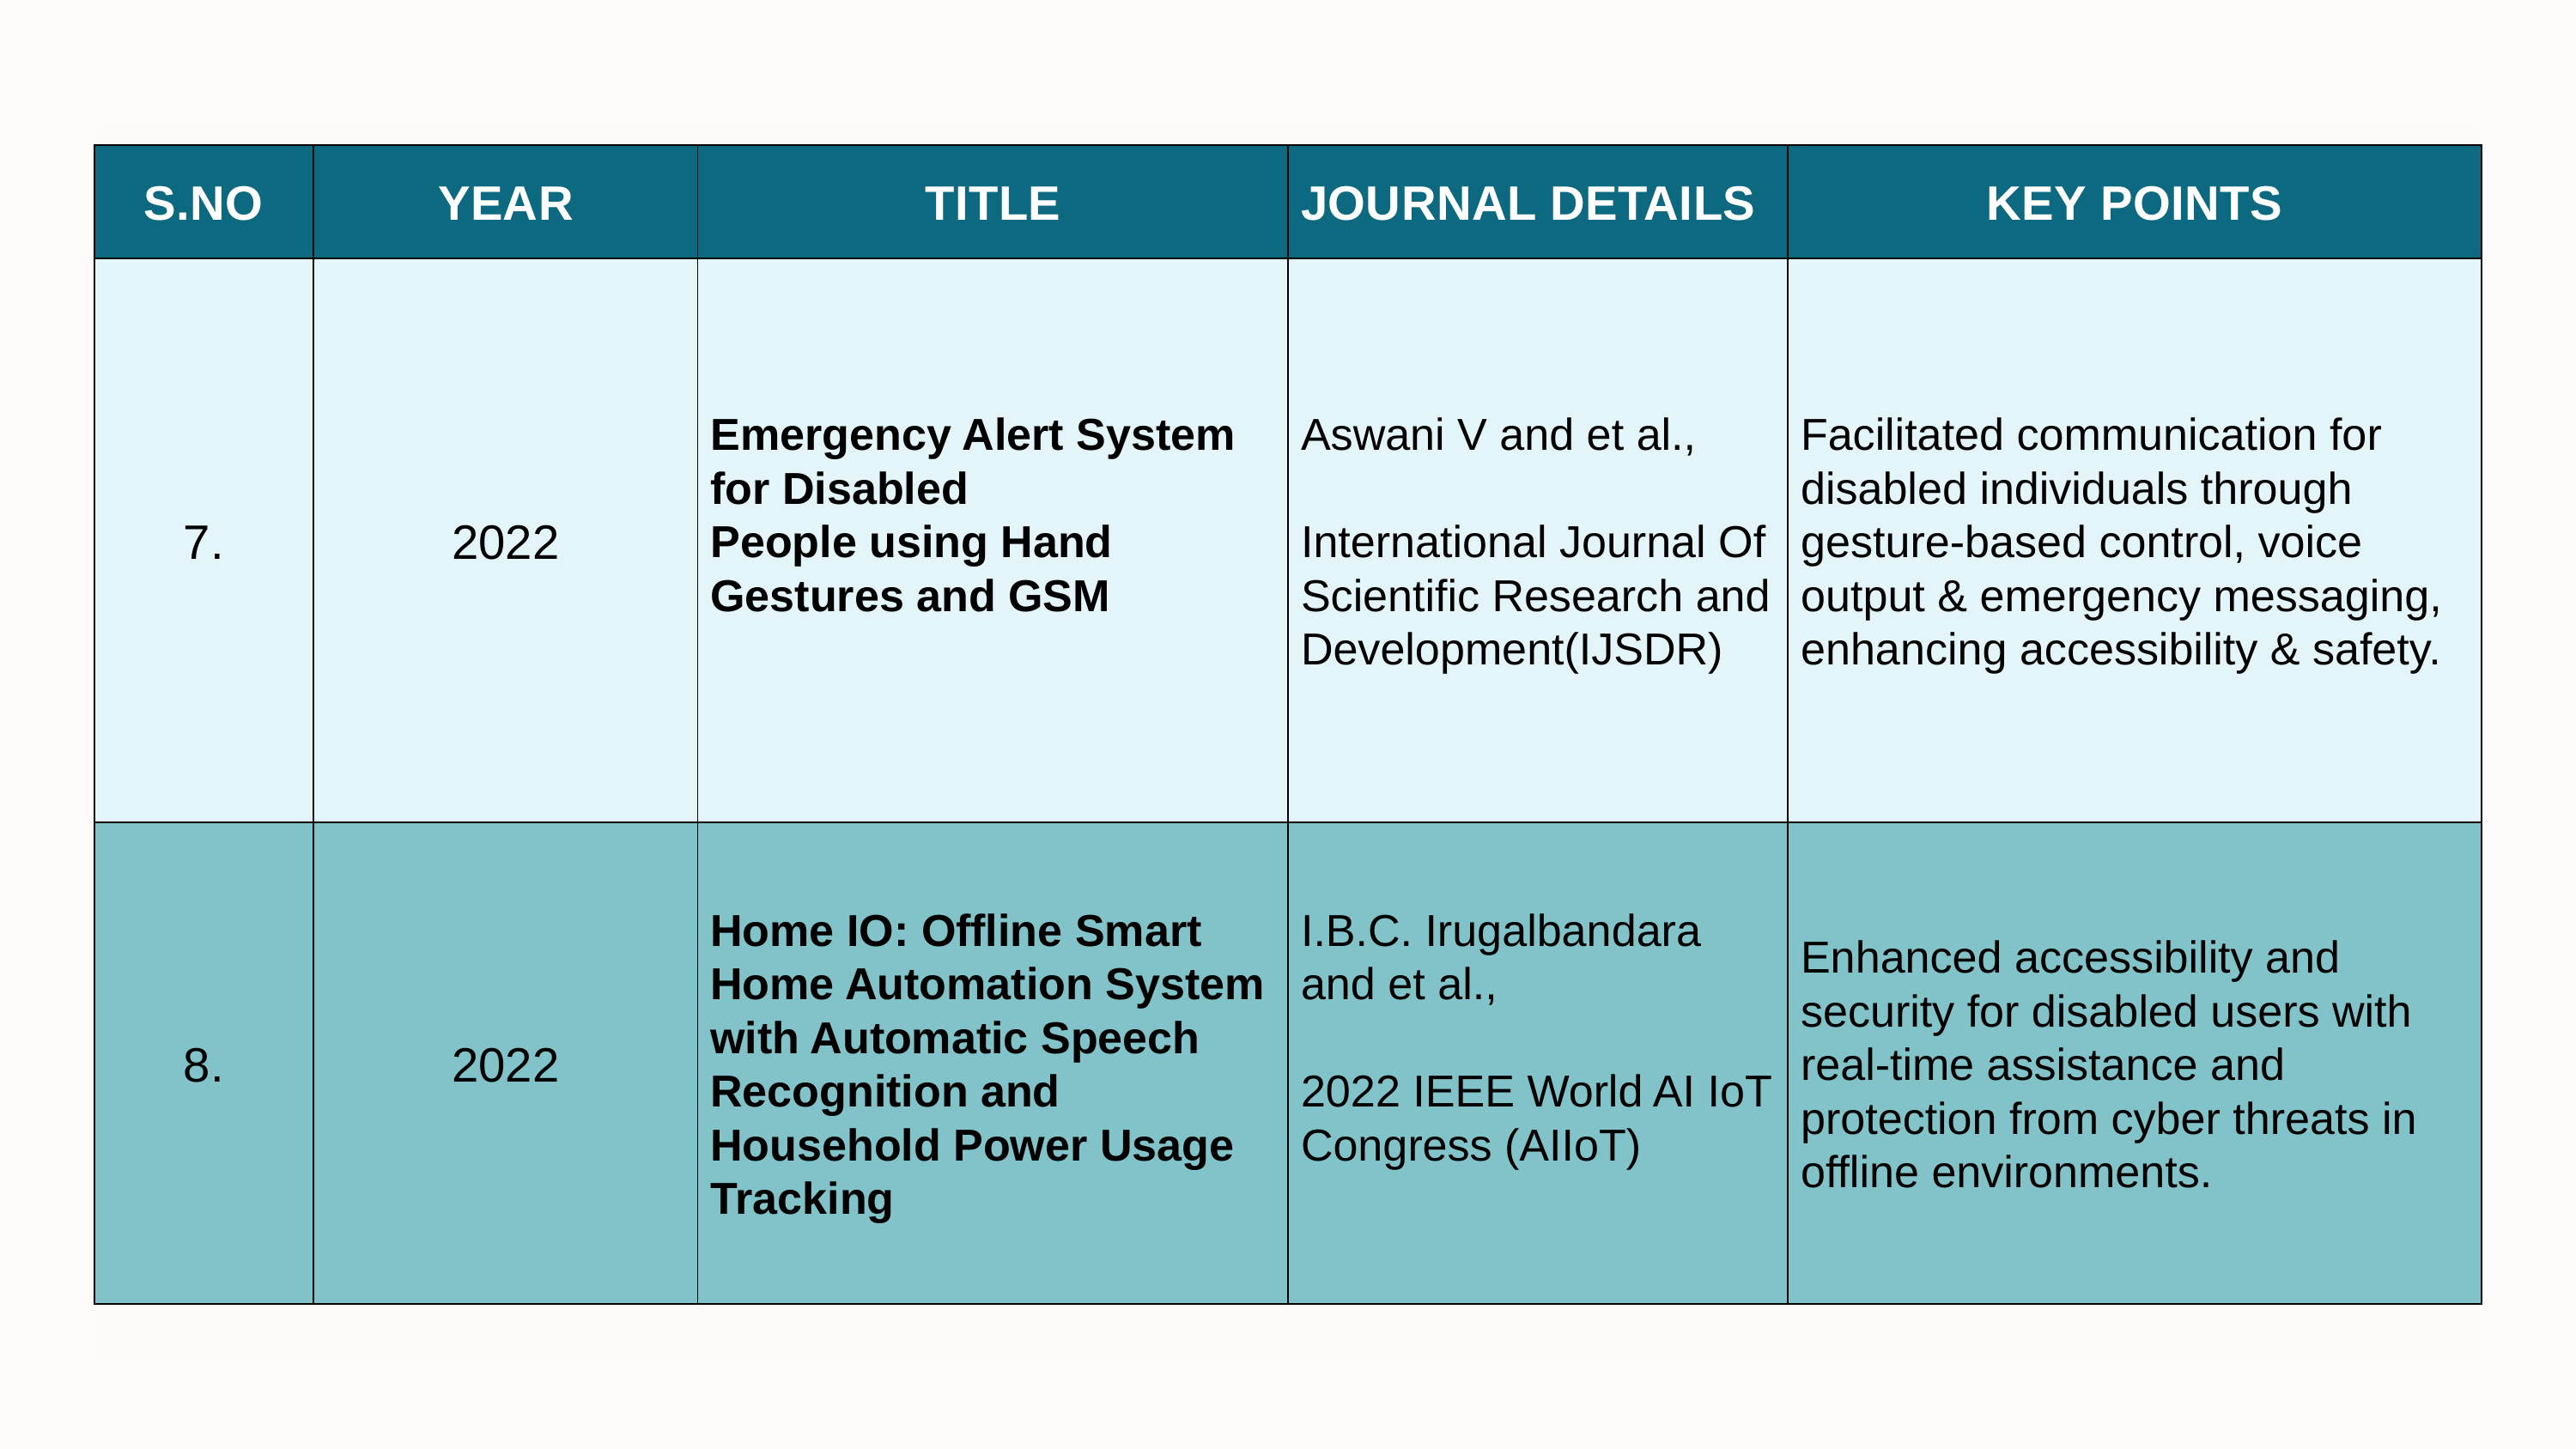

| S.NO | YEAR | TITLE | JOURNAL DETAILS | KEY POINTS |
| --- | --- | --- | --- | --- |
| 7. | 2022 | Emergency Alert System for Disabled People using Hand Gestures and GSM | Aswani V and et al., International Journal Of Scientific Research and Development(IJSDR) | Facilitated communication for disabled individuals through gesture-based control, voice output & emergency messaging, enhancing accessibility & safety. |
| 8. | 2022 | Home IO: Offline Smart Home Automation System with Automatic Speech Recognition and Household Power Usage Tracking | I.B.C. Irugalbandara and et al., 2022 IEEE World AI IoT Congress (AIIoT) | Enhanced accessibility and security for disabled users with real-time assistance and protection from cyber threats in offline environments. |